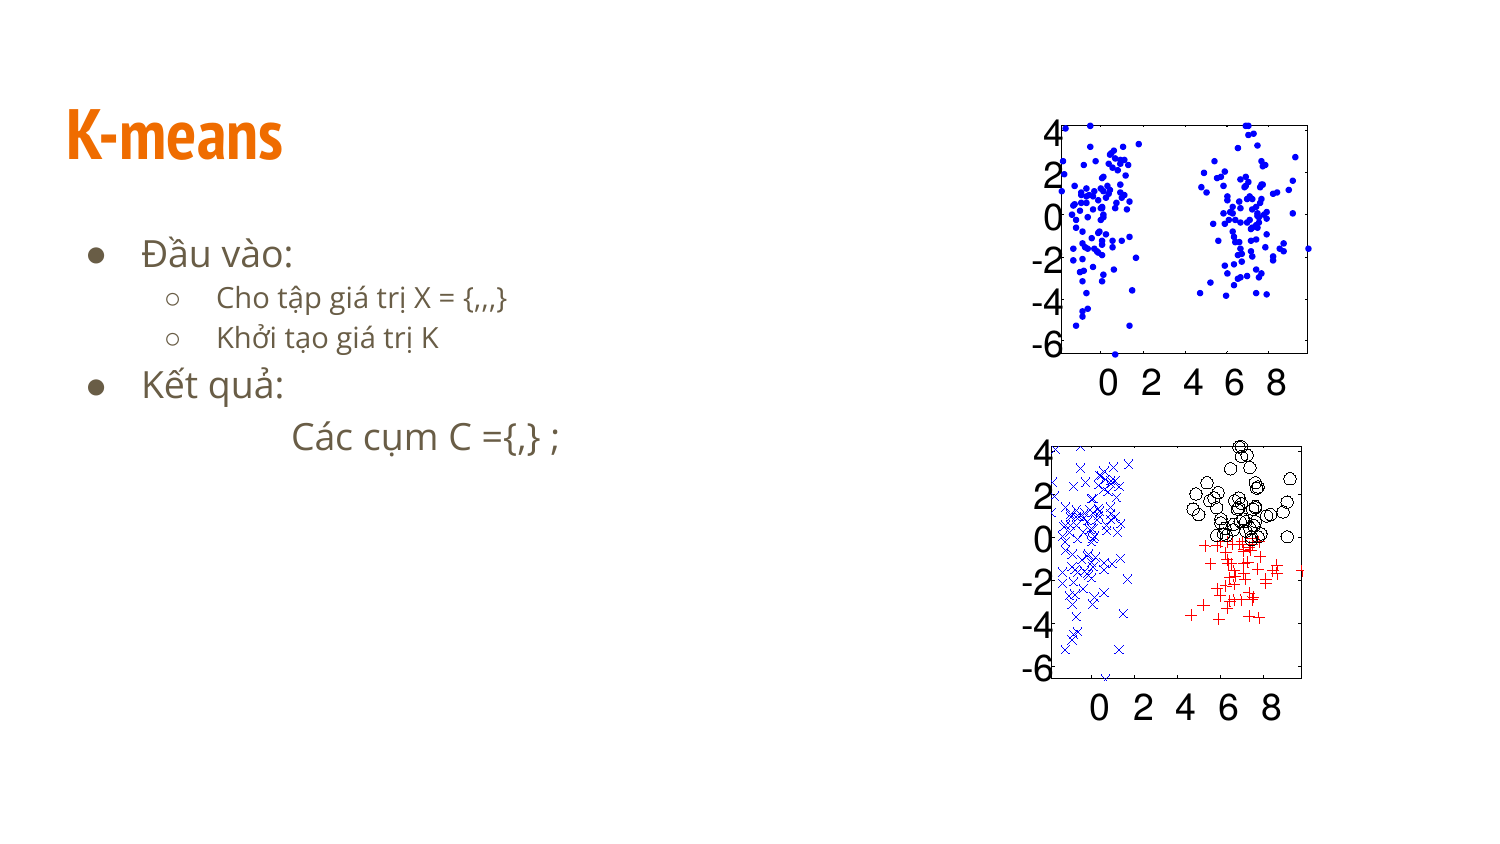

# K-means
4

2

0

-2

-4

-6

0
2
4
6
8
Đầu vào:
Cho tập giá trị X = {,,,}
Khởi tạo giá trị K
Kết quả:
	Các cụm C ={,} ;

4

2

0

-2

-4

-6

0
2
4
6
8